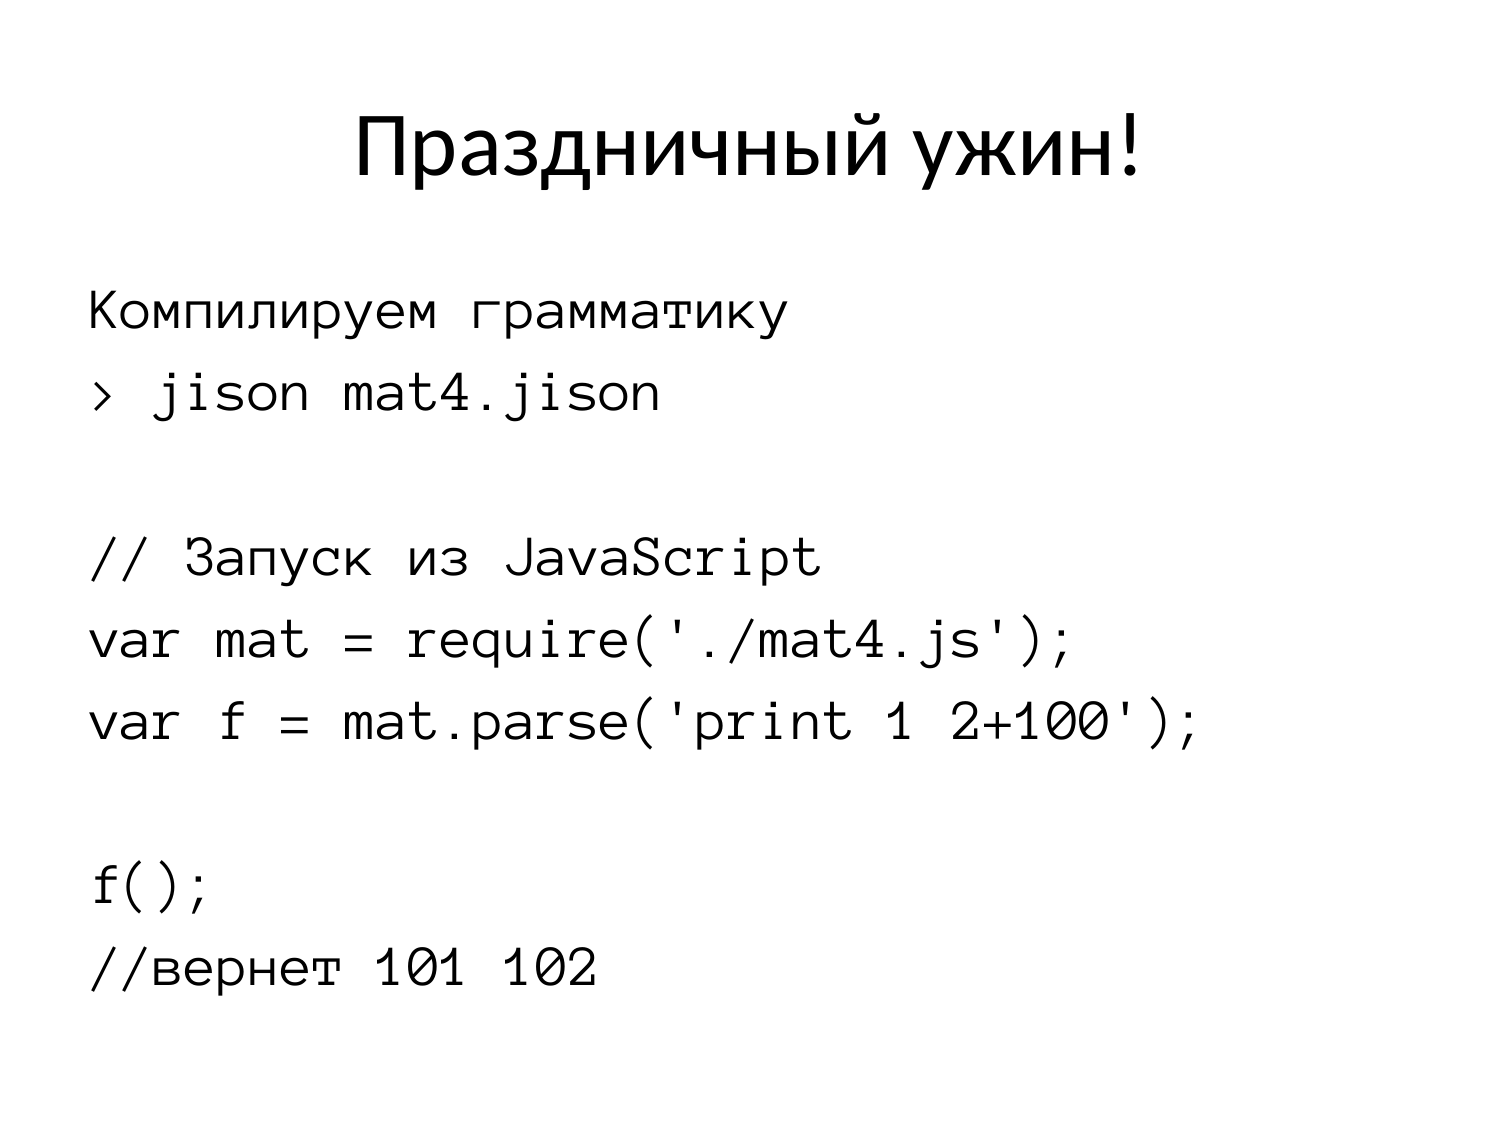

# Праздничный ужин!
Компилируем грамматику
> jison mat4.jison

// Запуск из JavaScript
var mat = require('./mat4.js');
var f = mat.parse('print 1 2+100');

f();
//вернет 101 102